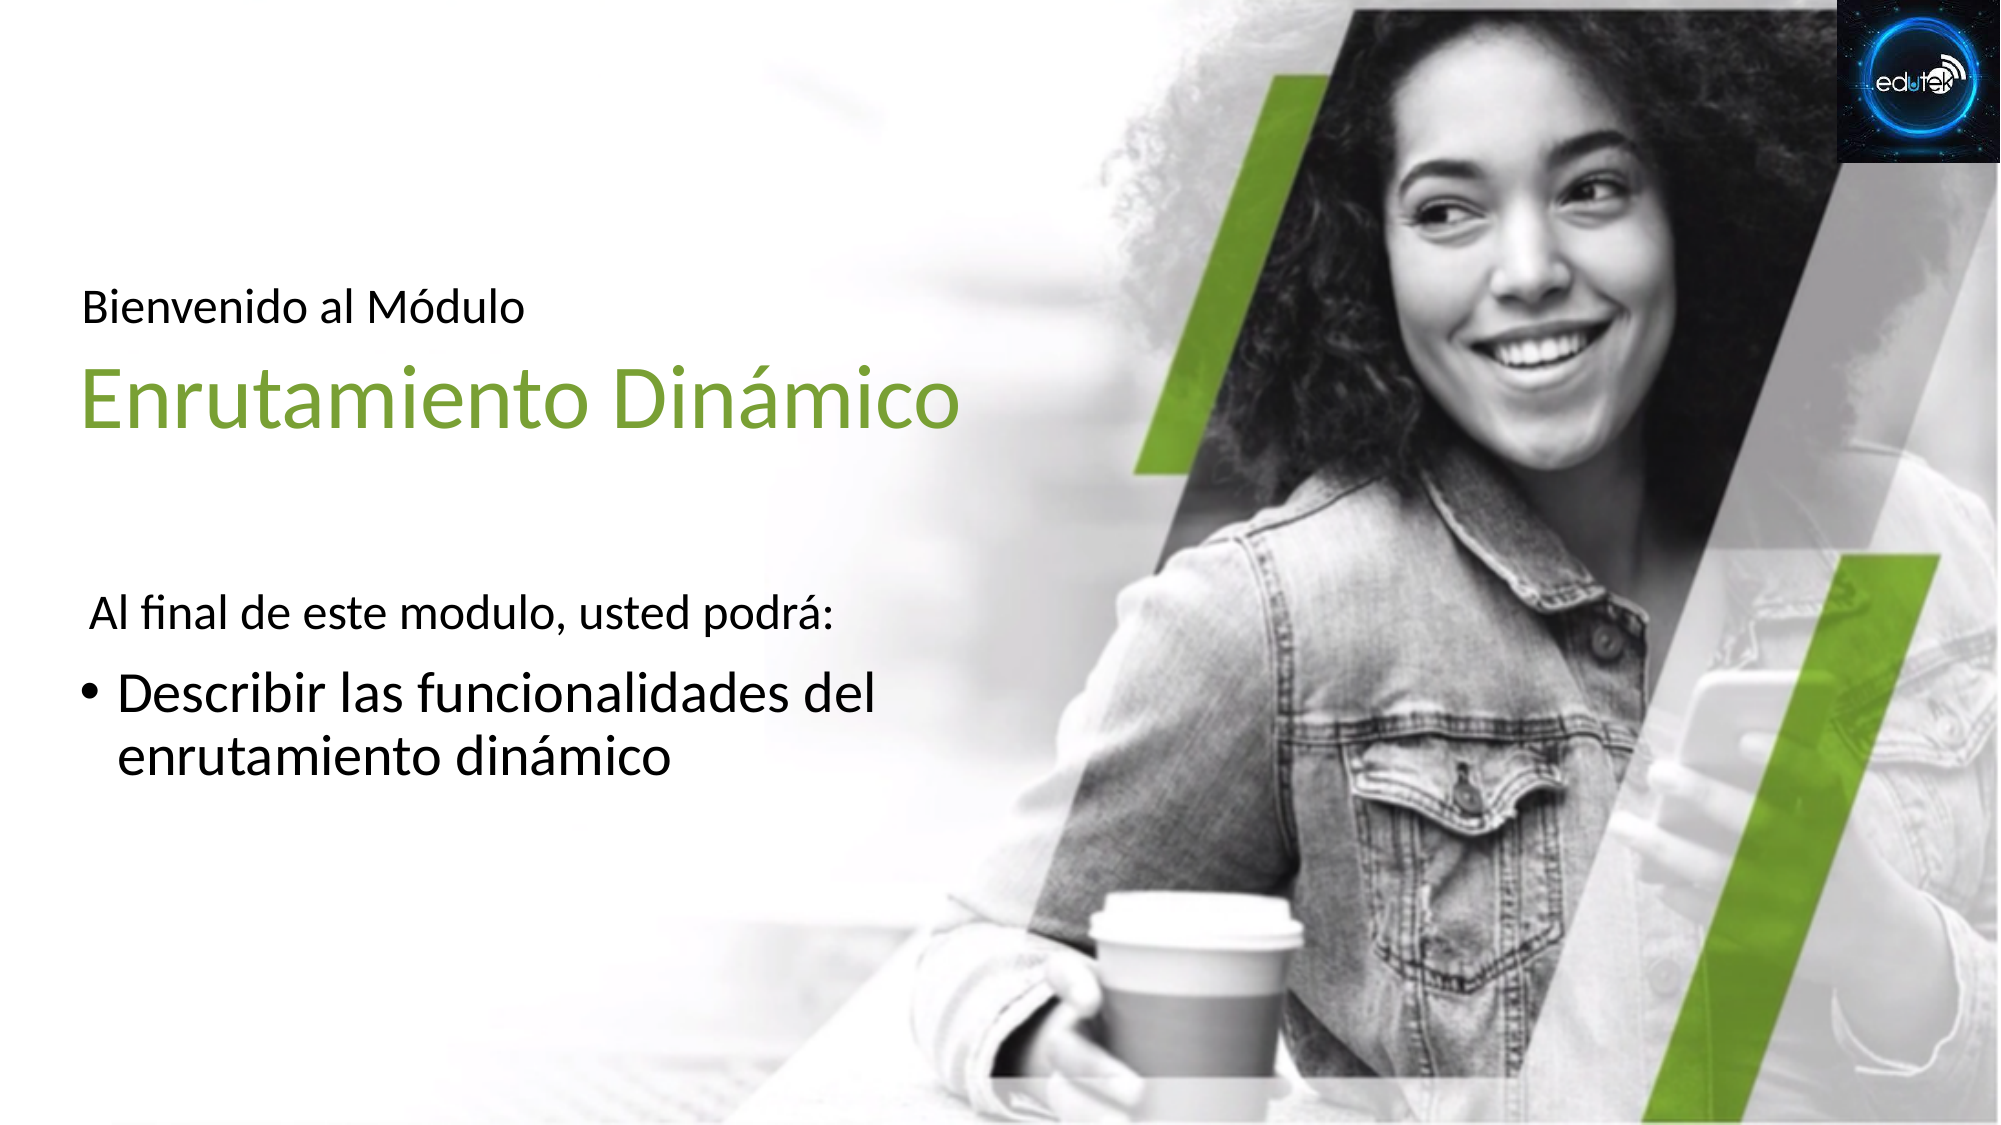

# Enrutamiento Dinámico
Describir las funcionalidades del enrutamiento dinámico